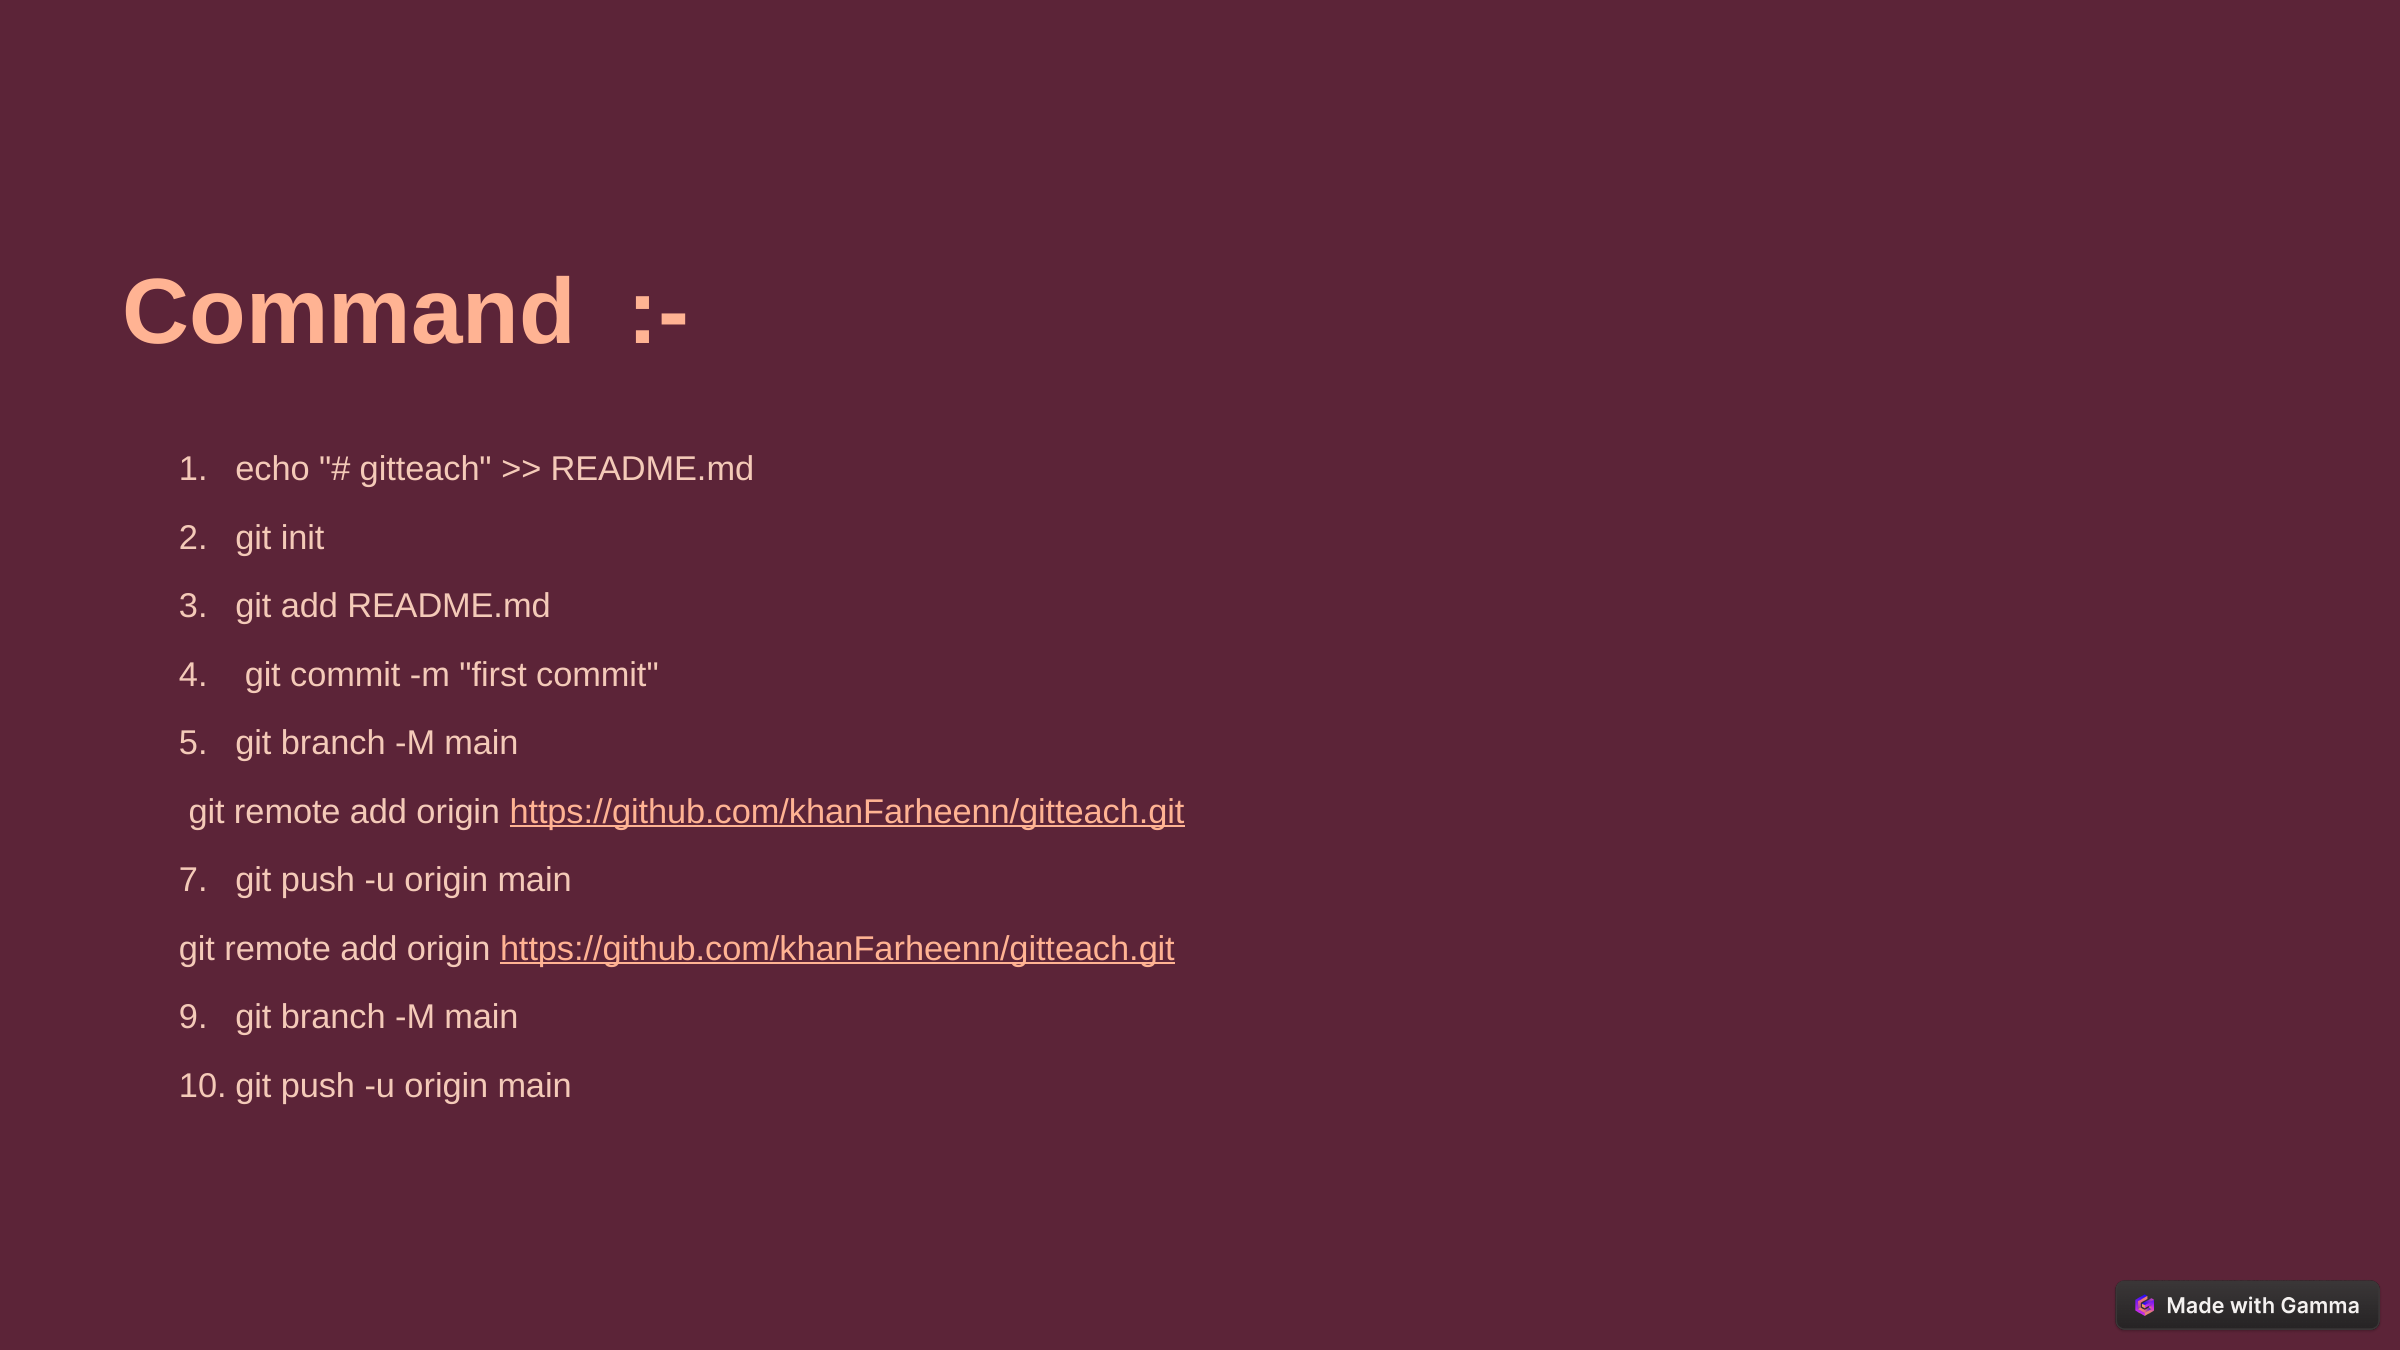

Command  :-
echo "# gitteach" >> README.md
git init
git add README.md
 git commit -m "first commit"
git branch -M main
 git remote add origin https://github.com/khanFarheenn/gitteach.git
git push -u origin main
git remote add origin https://github.com/khanFarheenn/gitteach.git
git branch -M main
git push -u origin main